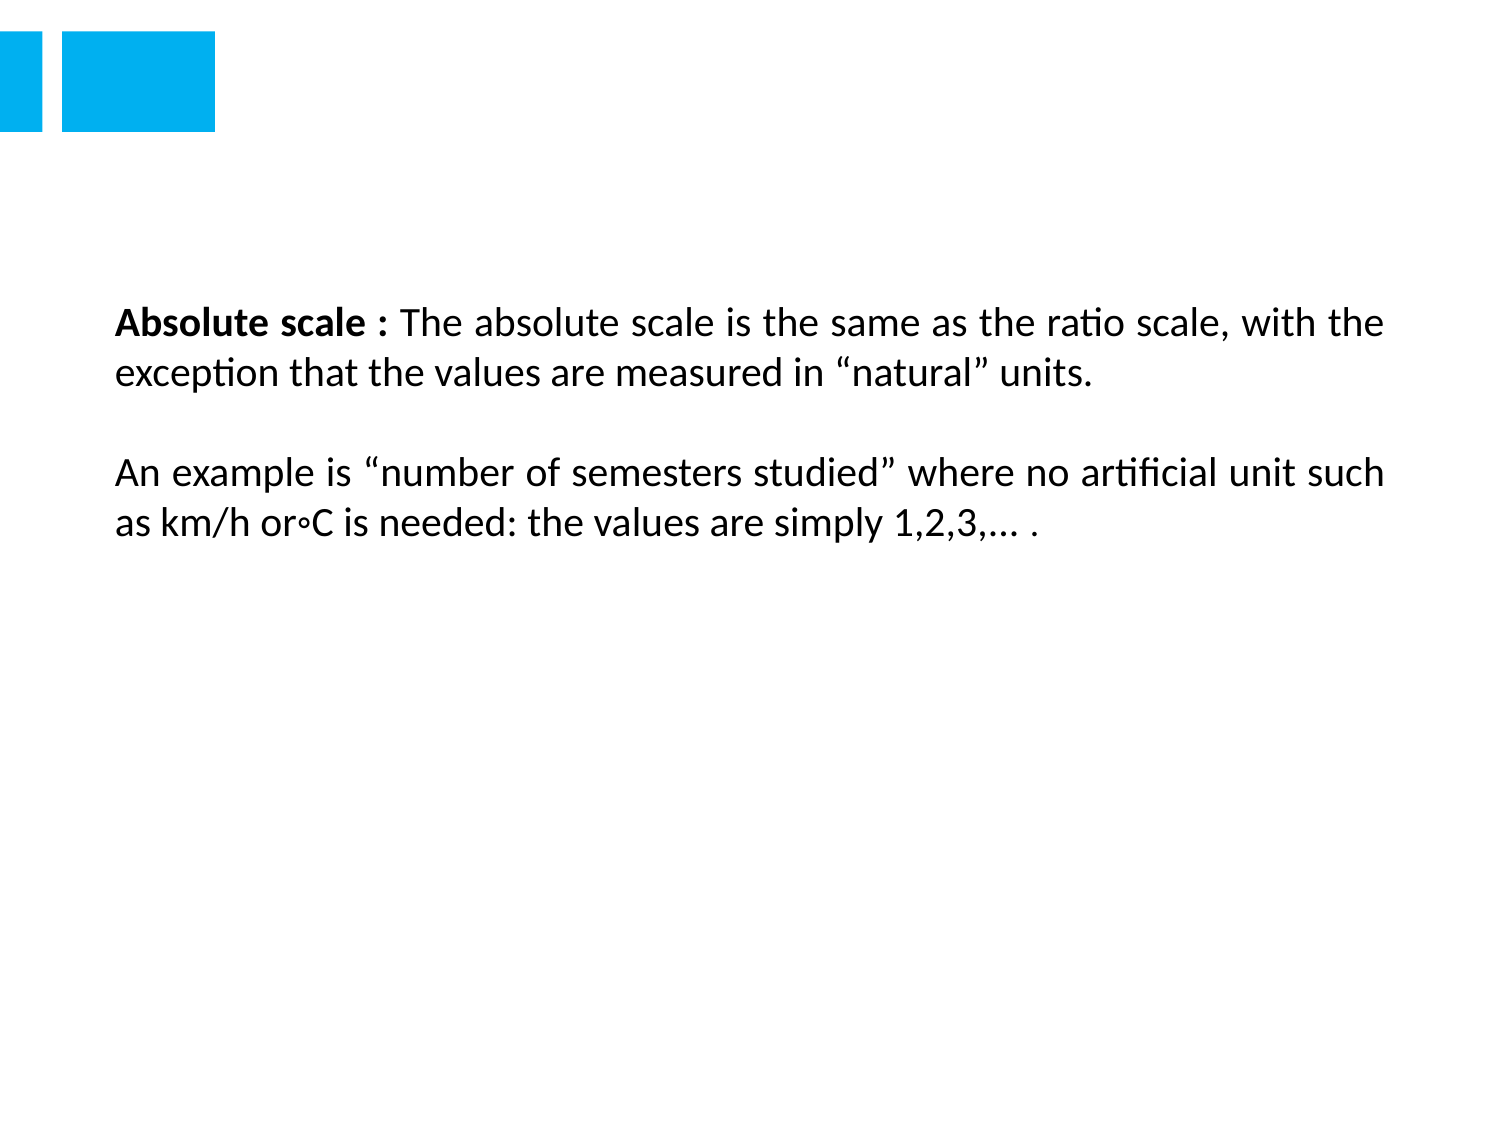

Absolute scale : The absolute scale is the same as the ratio scale, with the exception that the values are measured in “natural” units.

An example is “number of semesters studied” where no artiﬁcial unit such as km/h or◦C is needed: the values are simply 1,2,3,... .